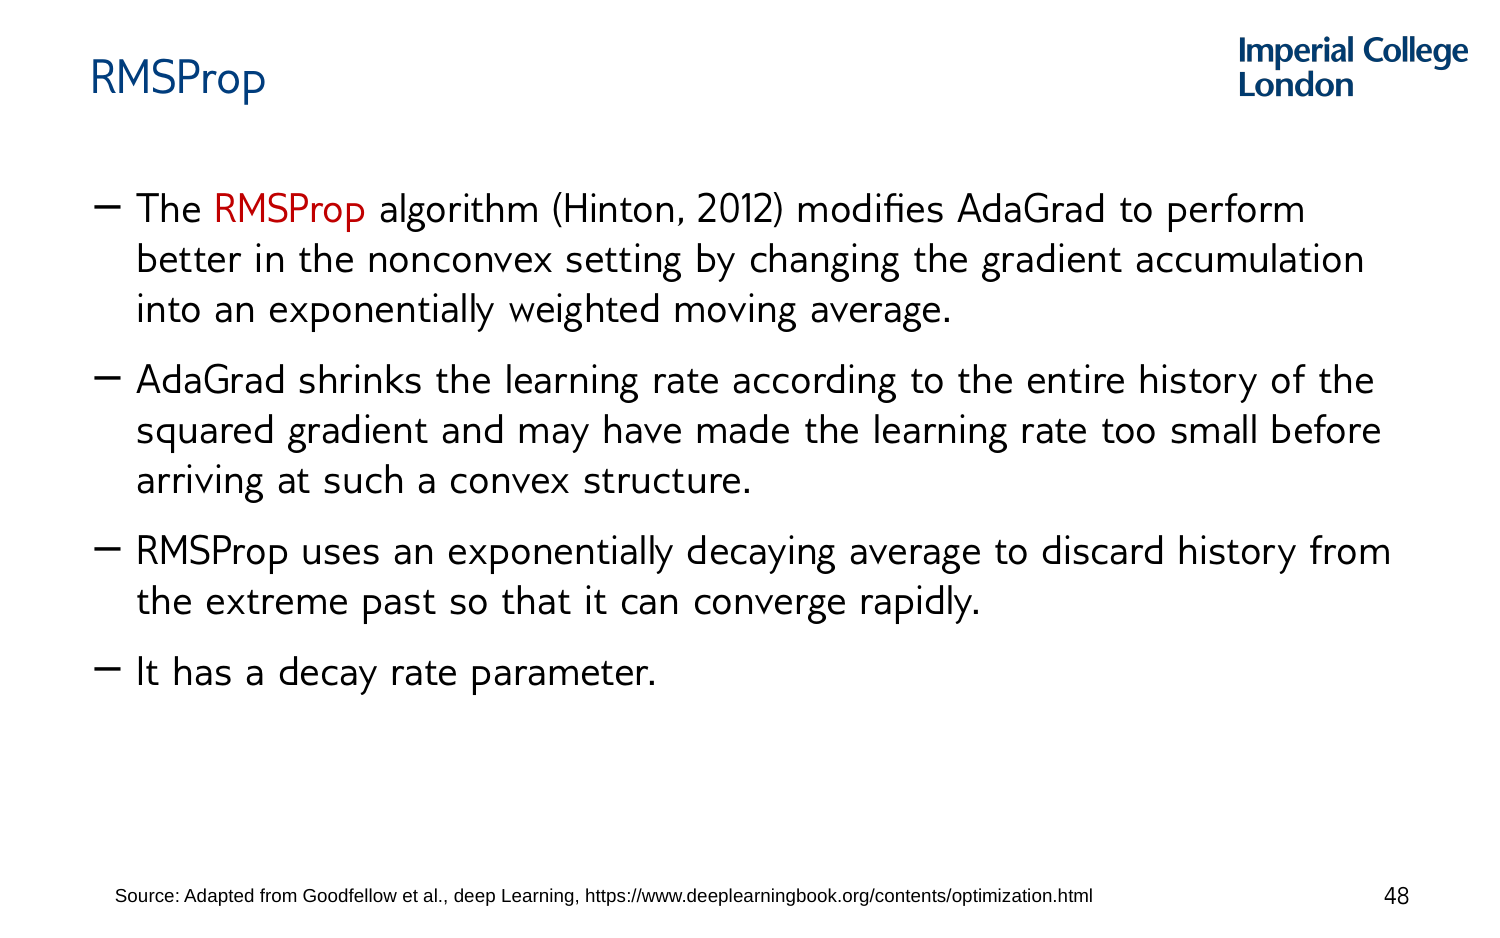

# RMSProp
The RMSProp algorithm (Hinton, 2012) modiﬁes AdaGrad to perform better in the nonconvex setting by changing the gradient accumulation into an exponentially weighted moving average.
AdaGrad shrinks the learning rate according to the entire history of the squared gradient and may have made the learning rate too small before arriving at such a convex structure.
RMSProp uses an exponentially decaying average to discard history from the extreme past so that it can converge rapidly.
It has a decay rate parameter.

48
Source: Adapted from Goodfellow et al., deep Learning, https://www.deeplearningbook.org/contents/optimization.html